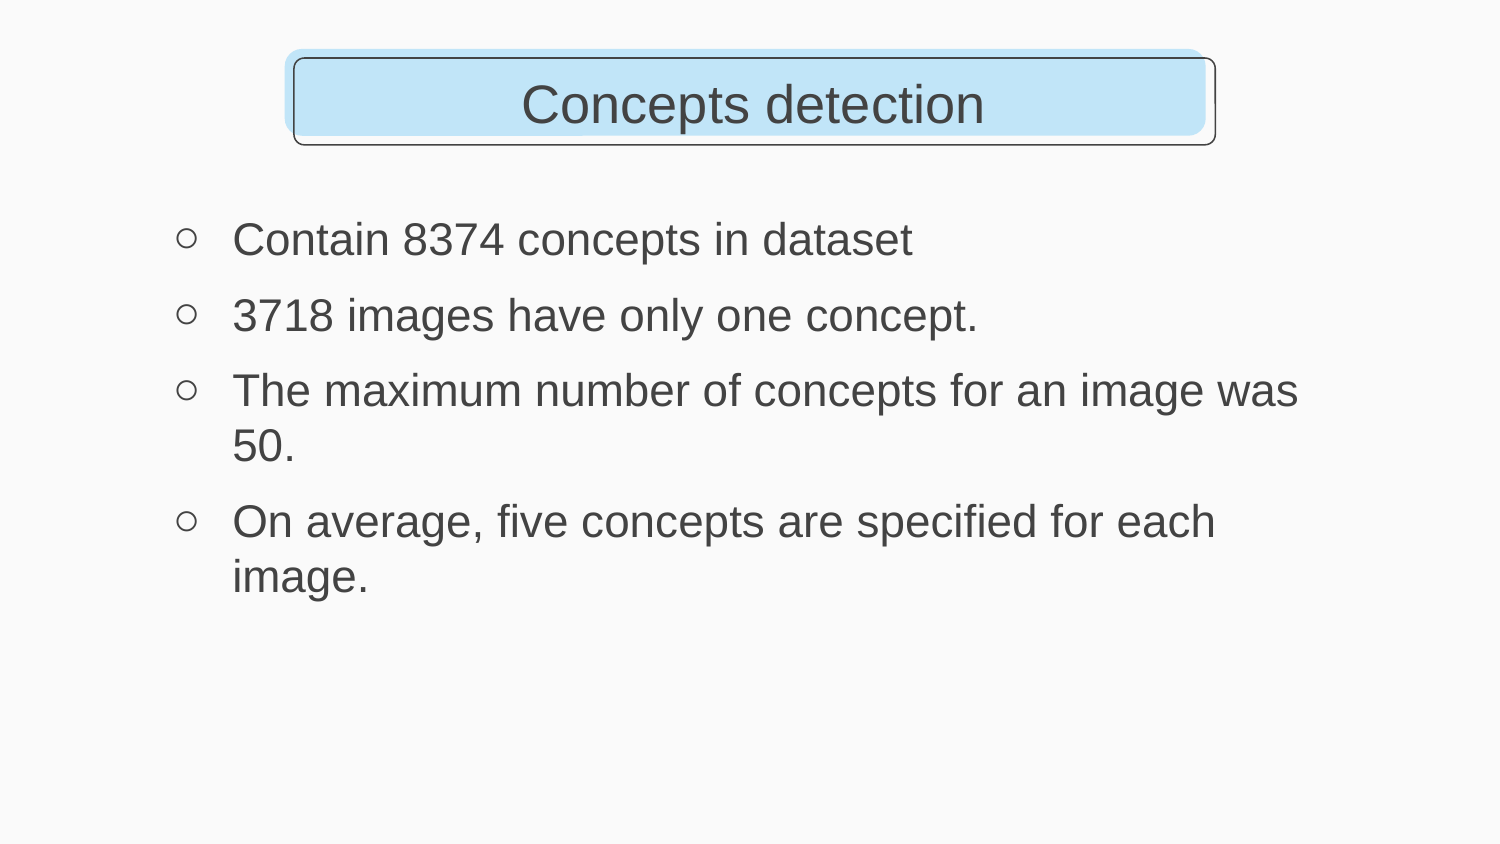

# Concepts detection
Contain 8374 concepts in dataset
3718 images have only one concept.
The maximum number of concepts for an image was 50.
On average, five concepts are specified for each image.